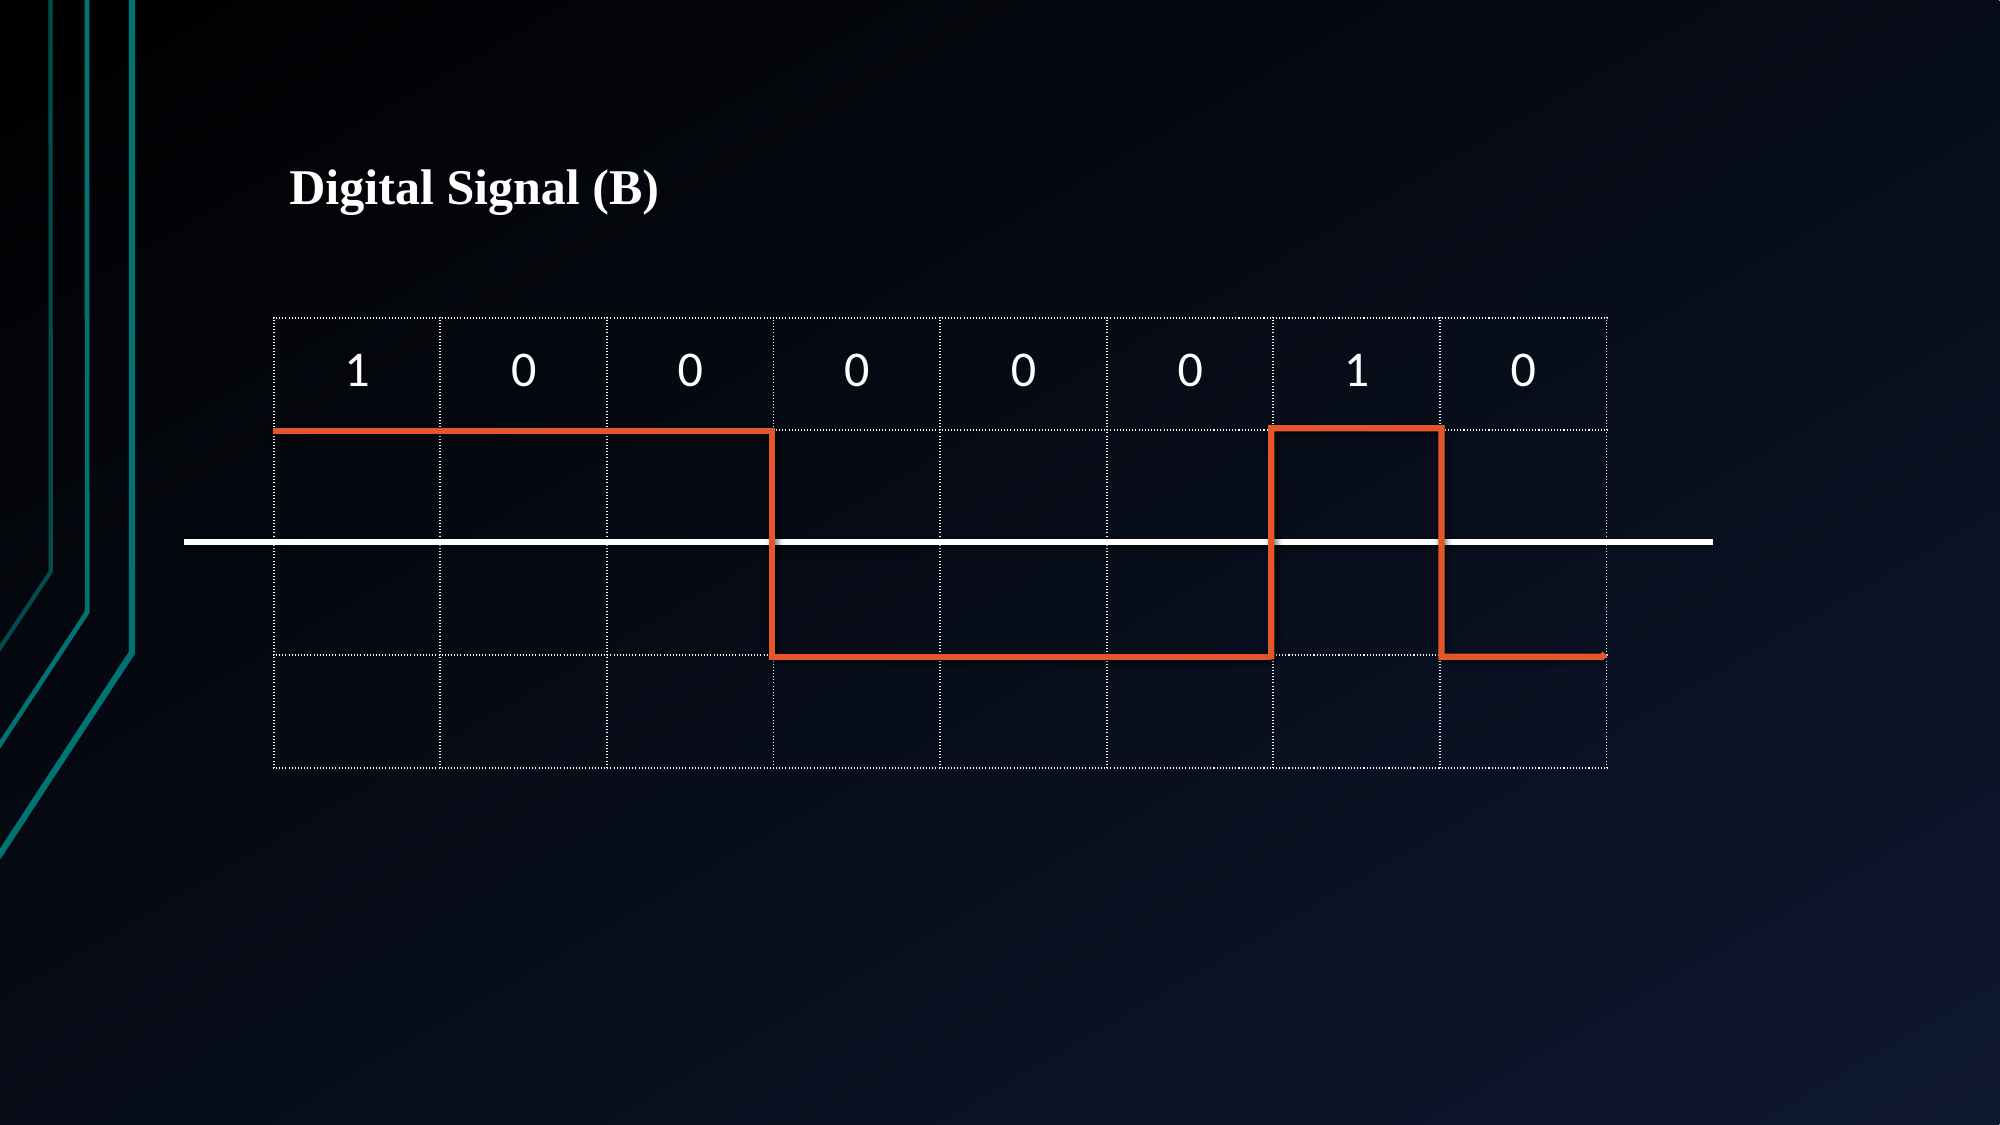

Digital Signal (B)
| 1 | 0 | 0 | 0 | 0 | 0 | 1 | 0 |
| --- | --- | --- | --- | --- | --- | --- | --- |
|  |  |  |  |  |  |  |  |
|  |  |  |  |  |  |  |  |
|  |  |  |  |  |  |  |  |